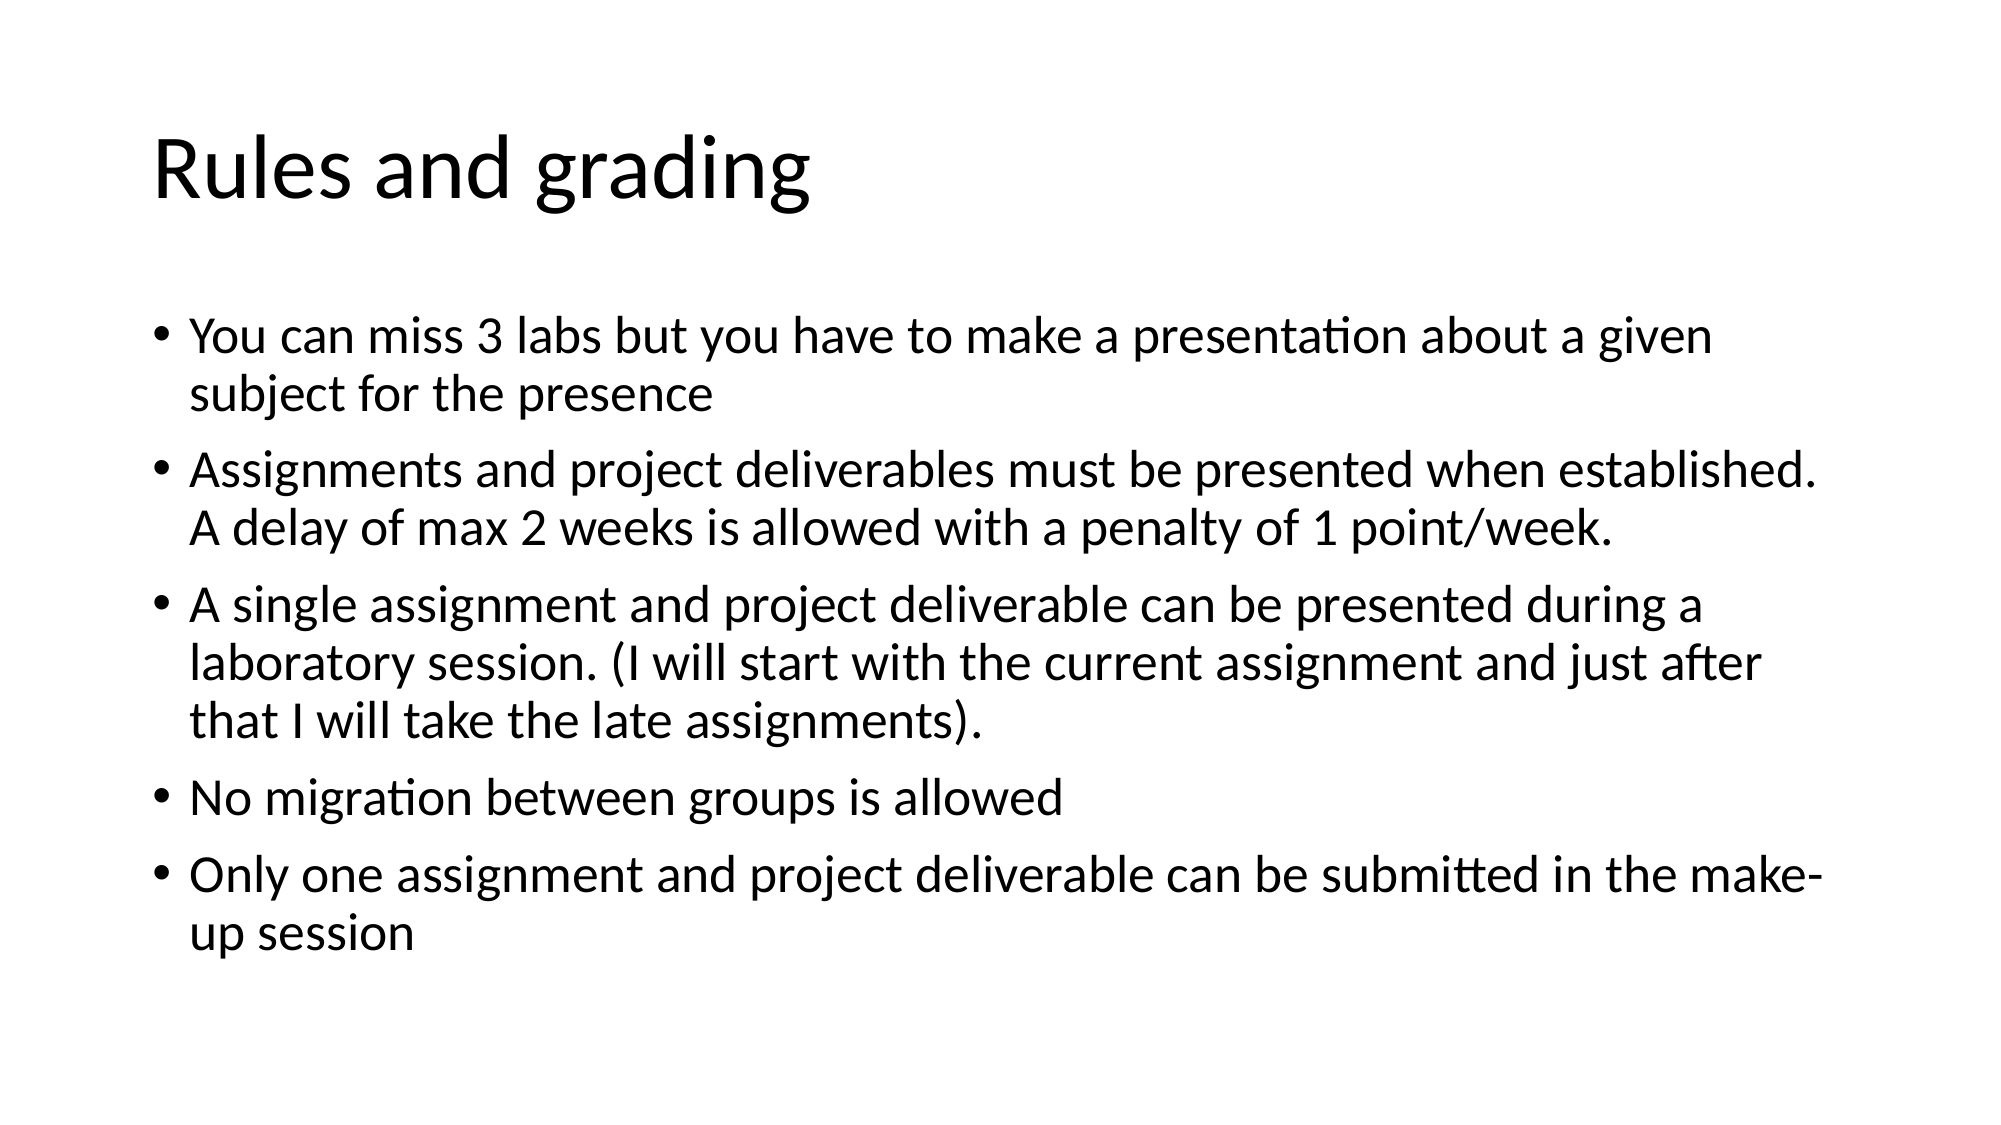

# Rules and grading
You can miss 3 labs but you have to make a presentation about a given subject for the presence
Assignments and project deliverables must be presented when established. A delay of max 2 weeks is allowed with a penalty of 1 point/week.
A single assignment and project deliverable can be presented during a laboratory session. (I will start with the current assignment and just after that I will take the late assignments).
No migration between groups is allowed
Only one assignment and project deliverable can be submitted in the make-up session